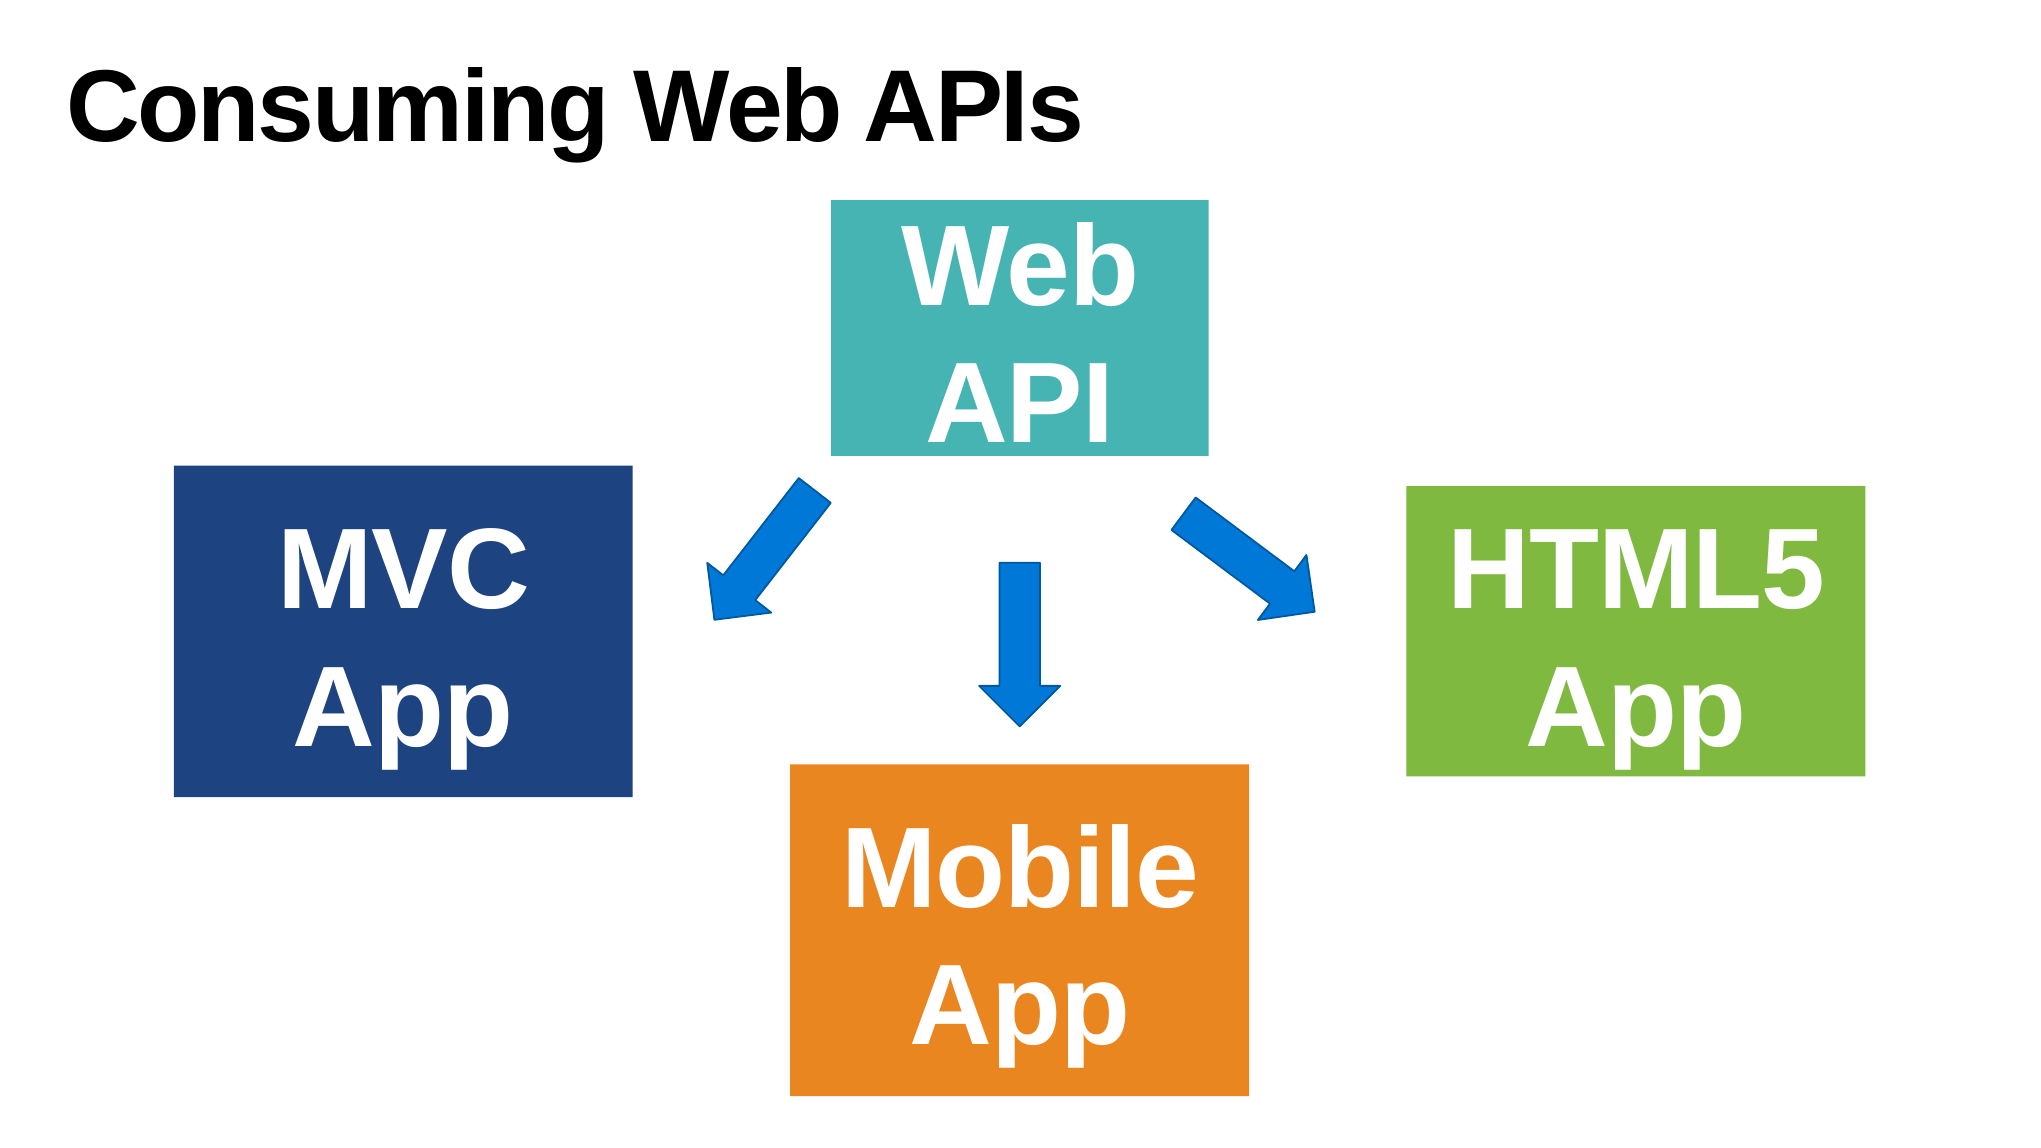

# Consuming Web APIs
Web API
MVC App
HTML5 App

Mobile App